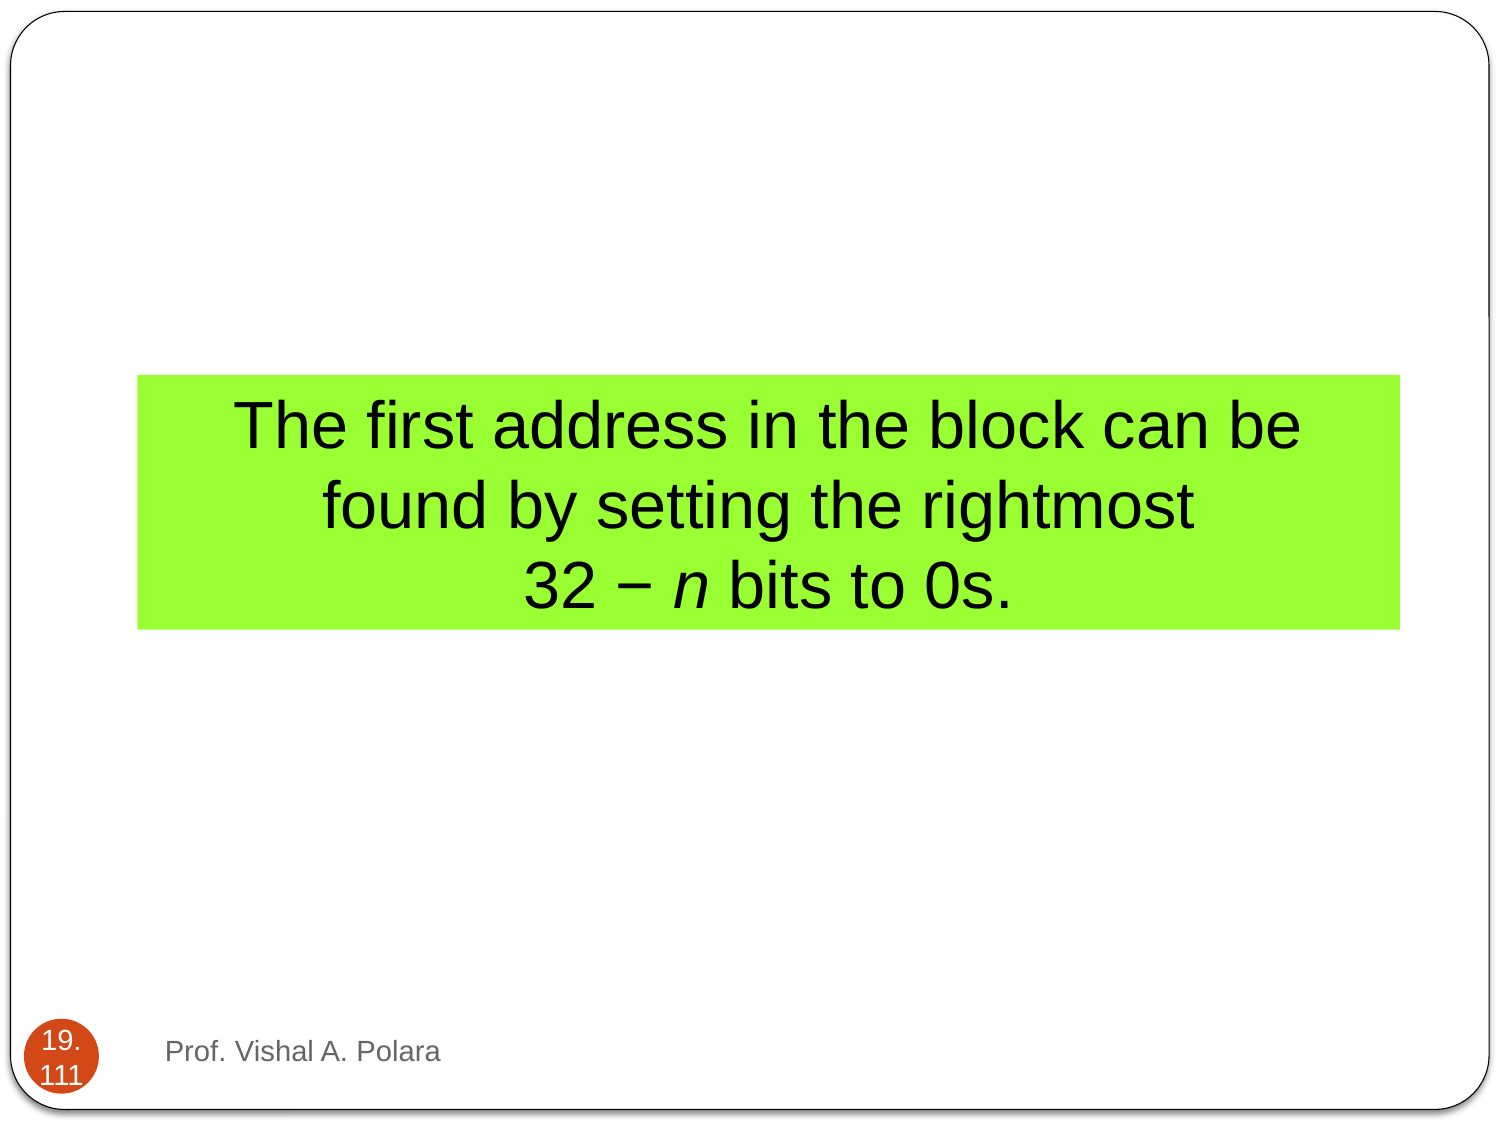

The first address in the block can be found by setting the rightmost
32 − n bits to 0s.
Prof. Vishal A. Polara
19.111